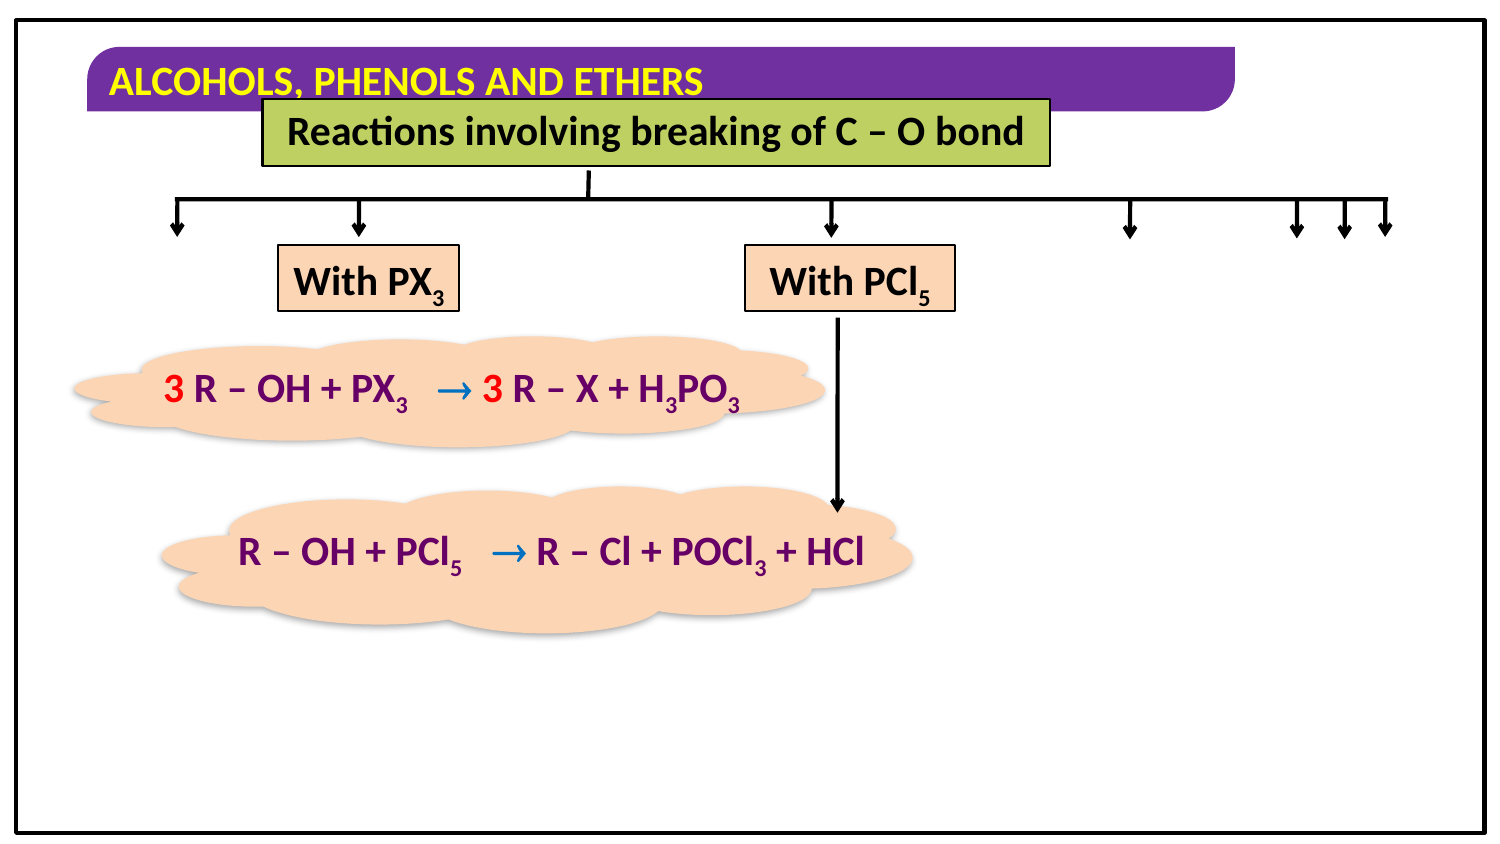

Reactions involving breaking of C – O bond

With PX3

With PCl5

3 R – OH + PX3  → 3 R – X + H3PO3

R – OH + PCl5  → R – Cl + POCl3 + HCl